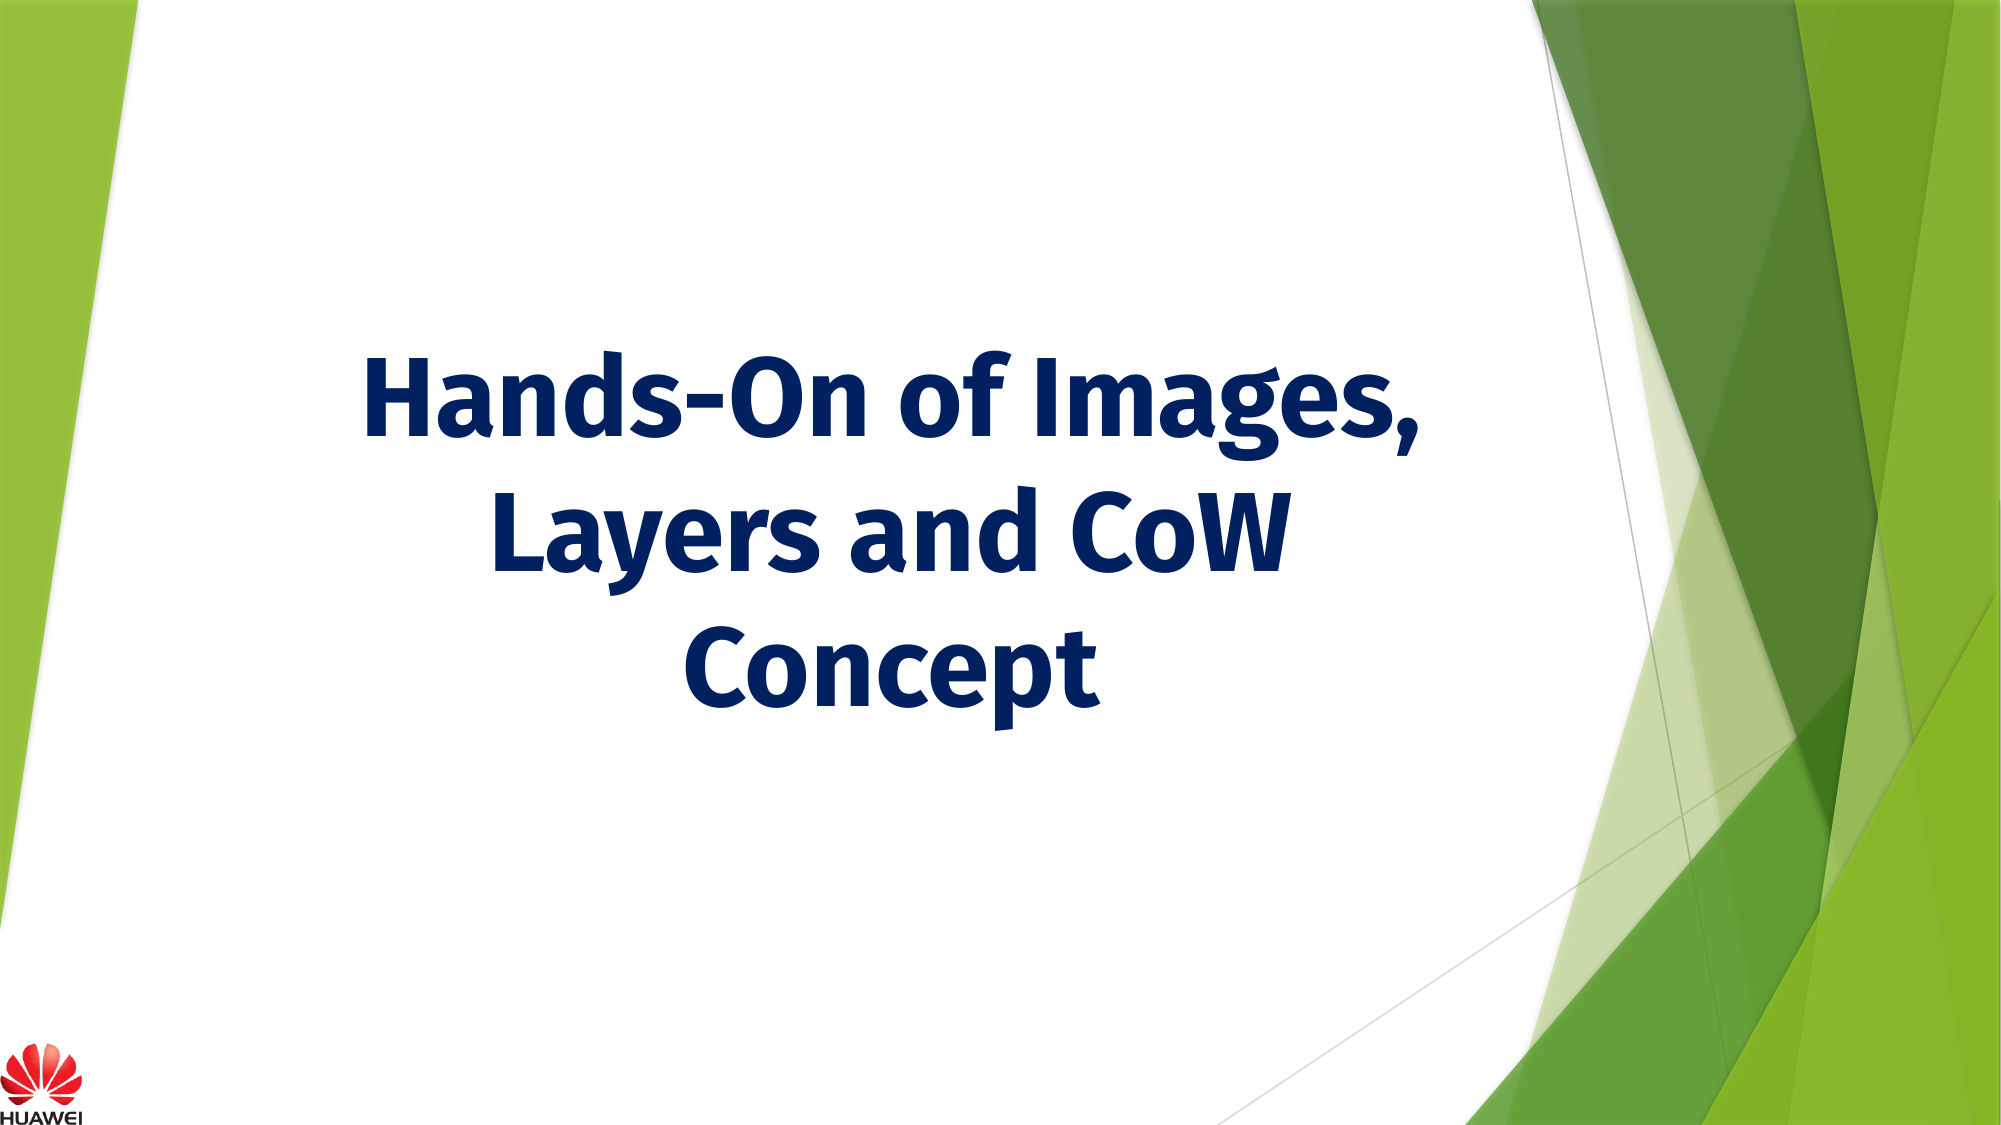

# Hands-On of Images, Layers and CoW Concept